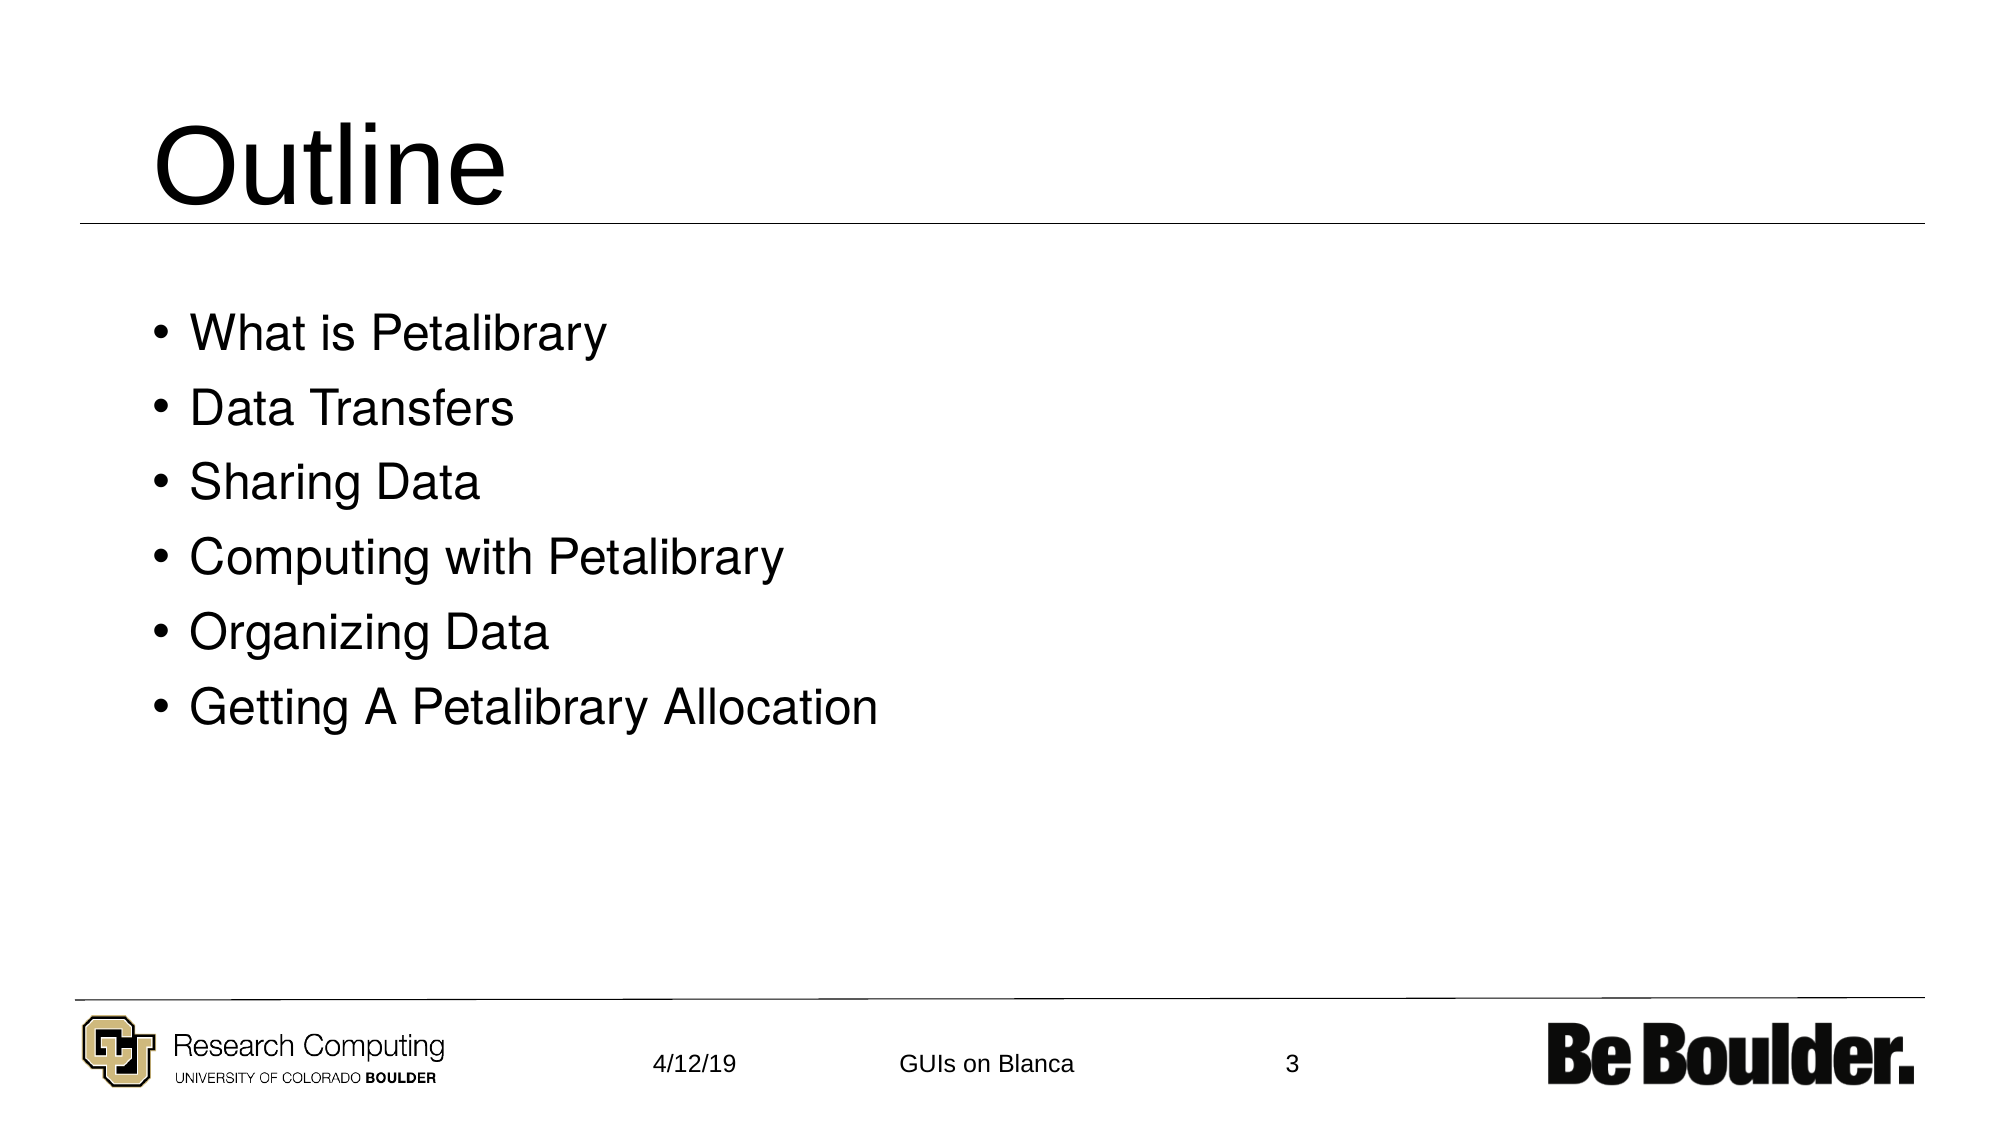

# Outline
What is Petalibrary
Data Transfers
Sharing Data
Computing with Petalibrary
Organizing Data
Getting A Petalibrary Allocation
4/12/19
3
GUIs on Blanca